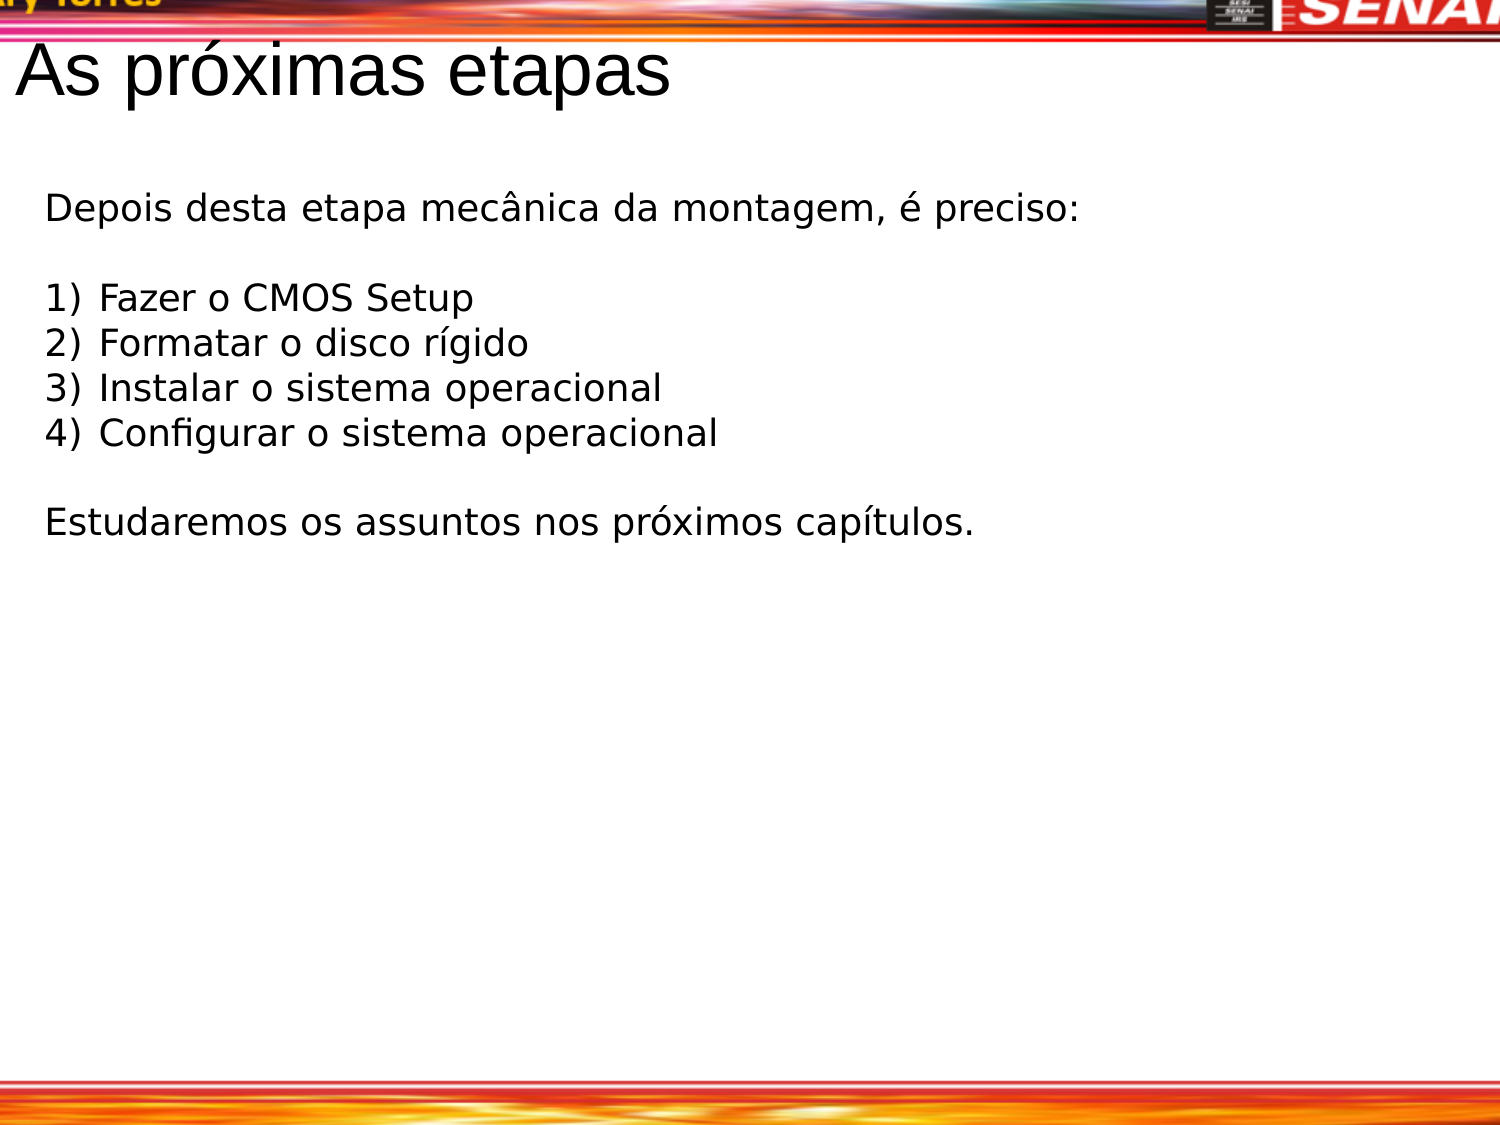

# As próximas etapas
Depois desta etapa mecânica da montagem, é preciso:

Fazer o CMOS Setup
Formatar o disco rígido
Instalar o sistema operacional
Configurar o sistema operacional

Estudaremos os assuntos nos próximos capítulos.